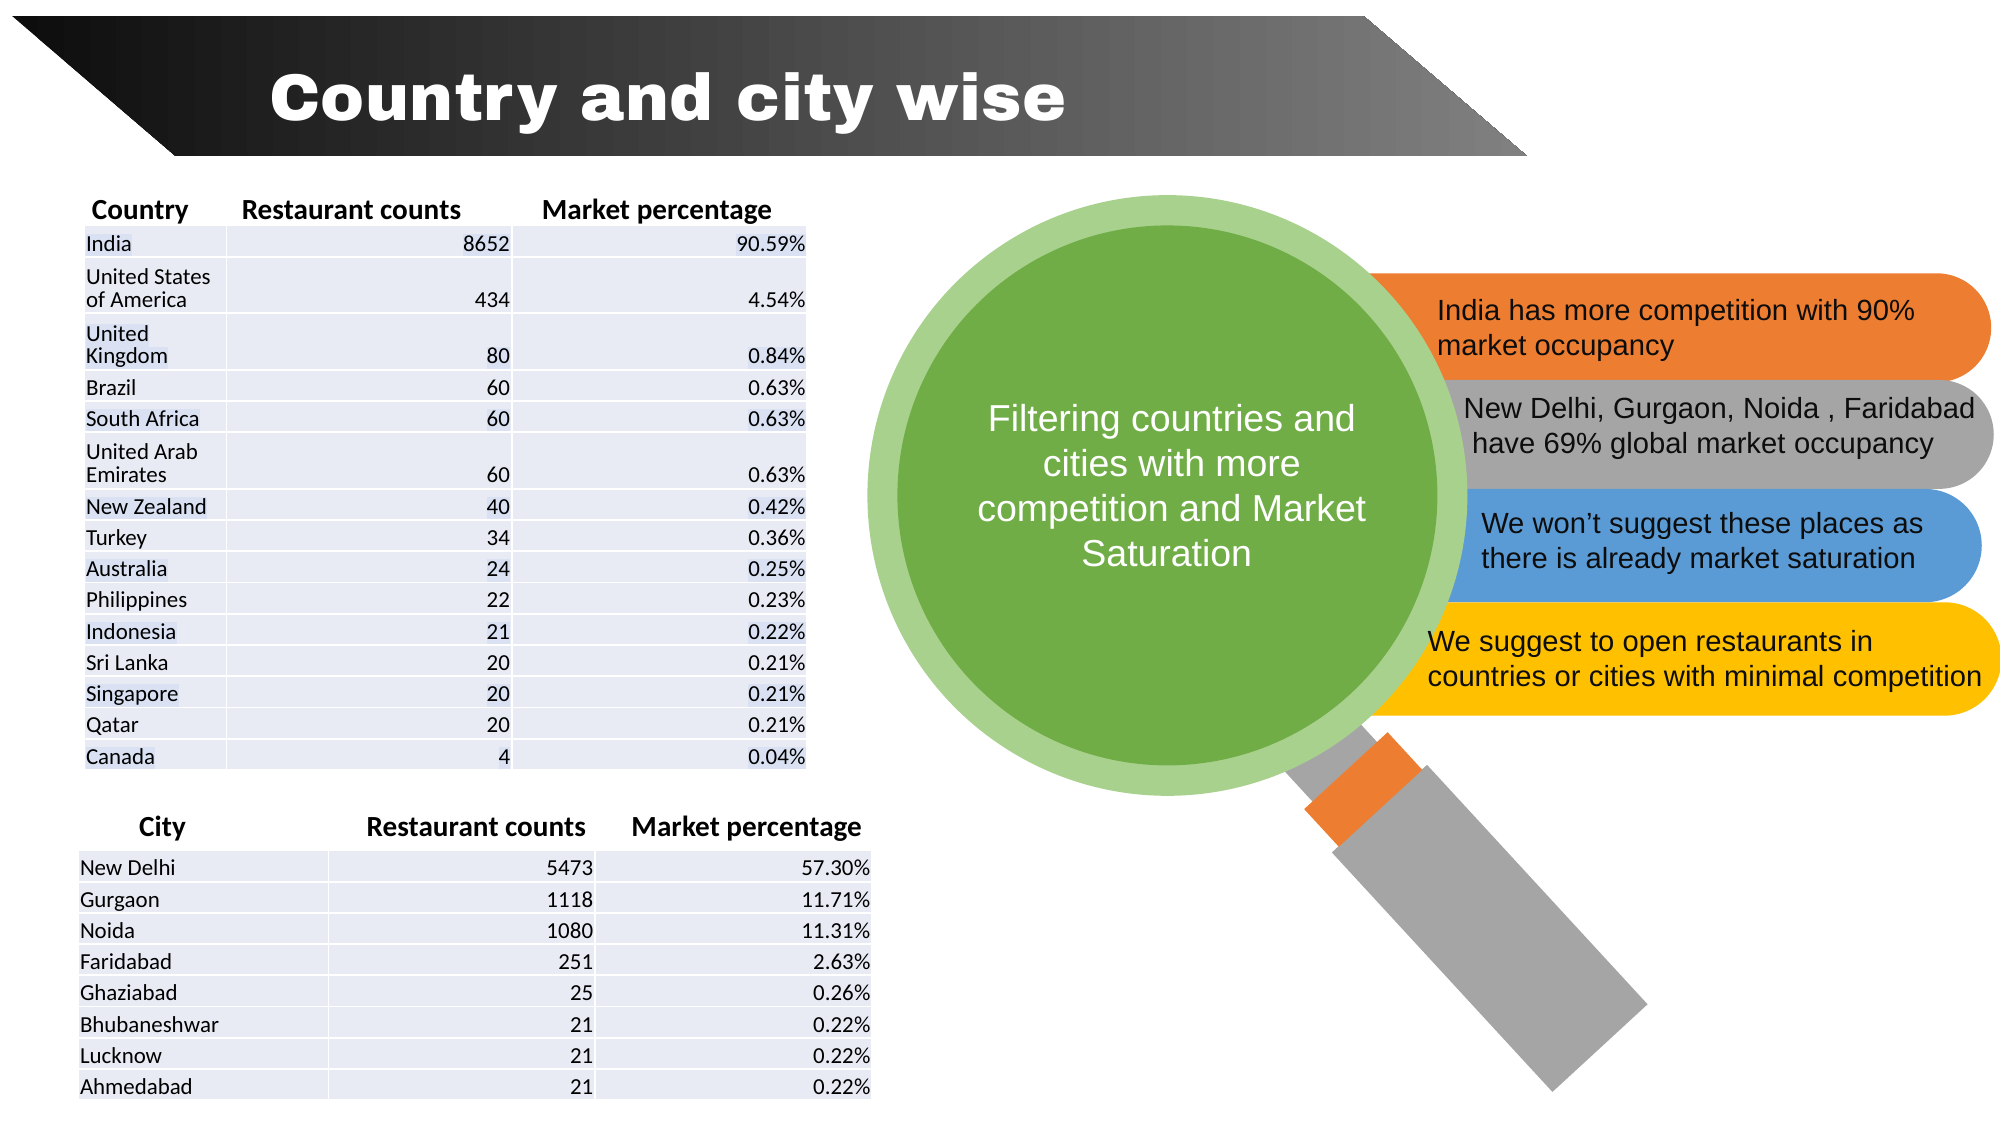

Country and city wise analysis
Country	Restaurant counts	Market percentage

| India | 8652 | 90.59% |
| --- | --- | --- |
| United States of America | 434 | 4.54% |
| United Kingdom | 80 | 0.84% |
| Brazil | 60 | 0.63% |
| South Africa | 60 | 0.63% |
| United Arab Emirates | 60 | 0.63% |
| New Zealand | 40 | 0.42% |
| Turkey | 34 | 0.36% |
| Australia | 24 | 0.25% |
| Philippines | 22 | 0.23% |
| Indonesia | 21 | 0.22% |
| Sri Lanka | 20 | 0.21% |
| Singapore | 20 | 0.21% |
| Qatar | 20 | 0.21% |
| Canada | 4 | 0.04% |
Filtering countries and cities with more competition and Market Saturation

India has more competition with 90% market occupancy
New Delhi, Gurgaon, Noida , Faridabad
 have 69% global market occupancy
We won’t suggest these places as
there is already market saturation
We suggest to open restaurants in
countries or cities with minimal competition

       City	                   Restaurant counts       Market percentage
| New Delhi | 5473 | 57.30% |
| --- | --- | --- |
| Gurgaon | 1118 | 11.71% |
| Noida | 1080 | 11.31% |
| Faridabad | 251 | 2.63% |
| Ghaziabad | 25 | 0.26% |
| Bhubaneshwar | 21 | 0.22% |
| Lucknow | 21 | 0.22% |
| Ahmedabad | 21 | 0.22% |